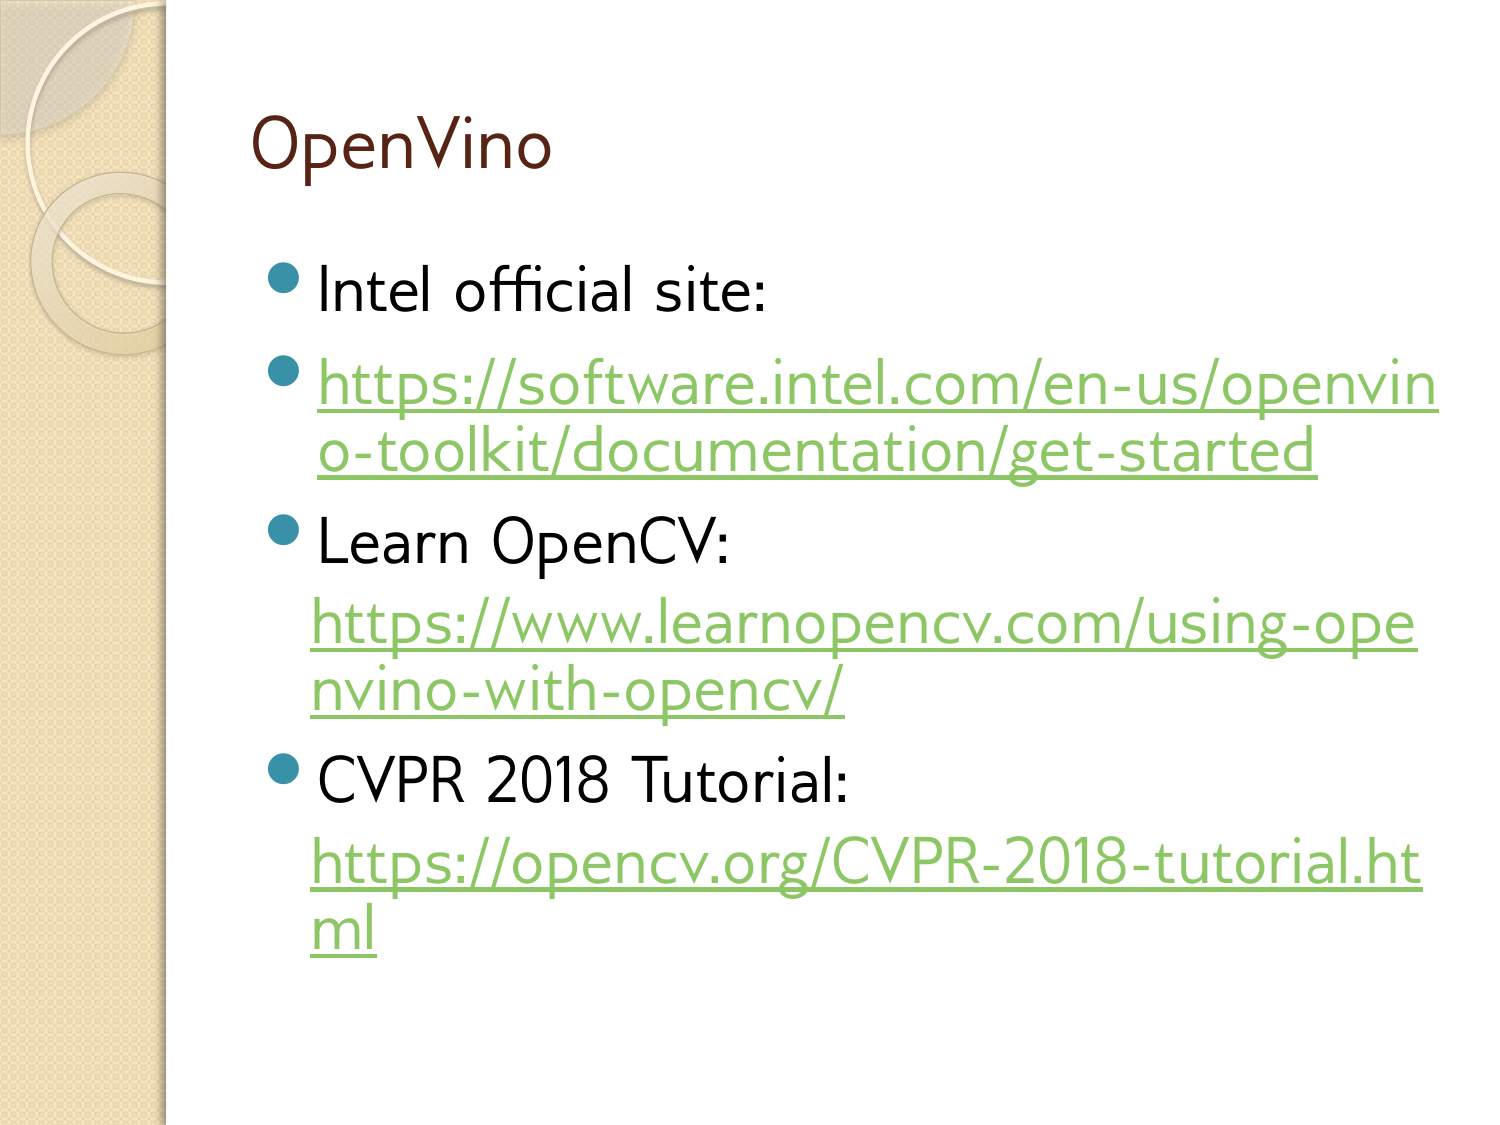

# OpenVino
Intel official site:
https://software.intel.com/en-us/openvino-toolkit/documentation/get-started
Learn OpenCV: https://www.learnopencv.com/using-openvino-with-opencv/
CVPR 2018 Tutorial: https://opencv.org/CVPR-2018-tutorial.html